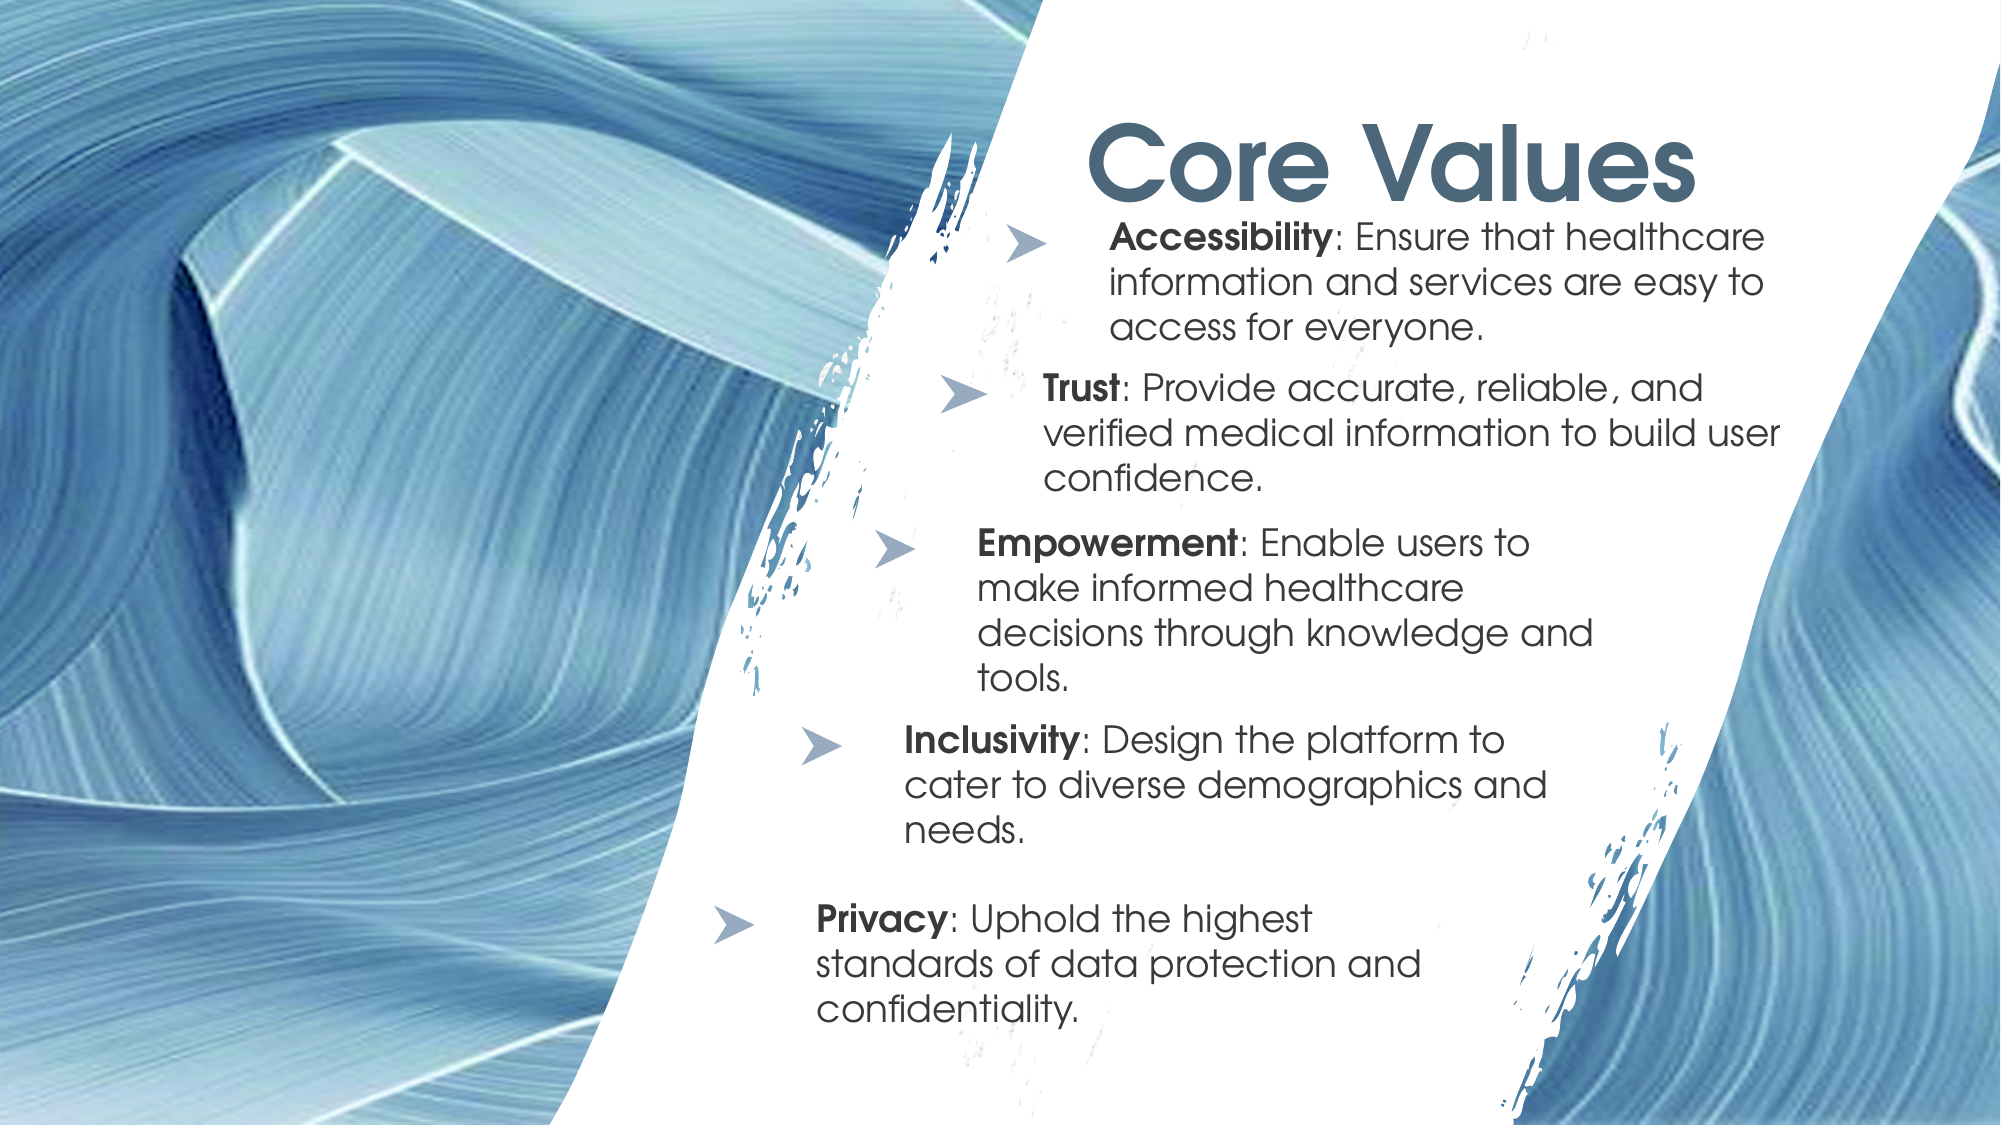

Core Values
Accessibility: Ensure that healthcare information and services are easy to access for everyone.

Trust: Provide accurate, reliable, and verified medical information to build user confidence.

Empowerment: Enable users to make informed healthcare decisions through knowledge and tools.

Inclusivity: Design the platform to cater to diverse demographics and needs.

Privacy: Uphold the highest standards of data protection and confidentiality.